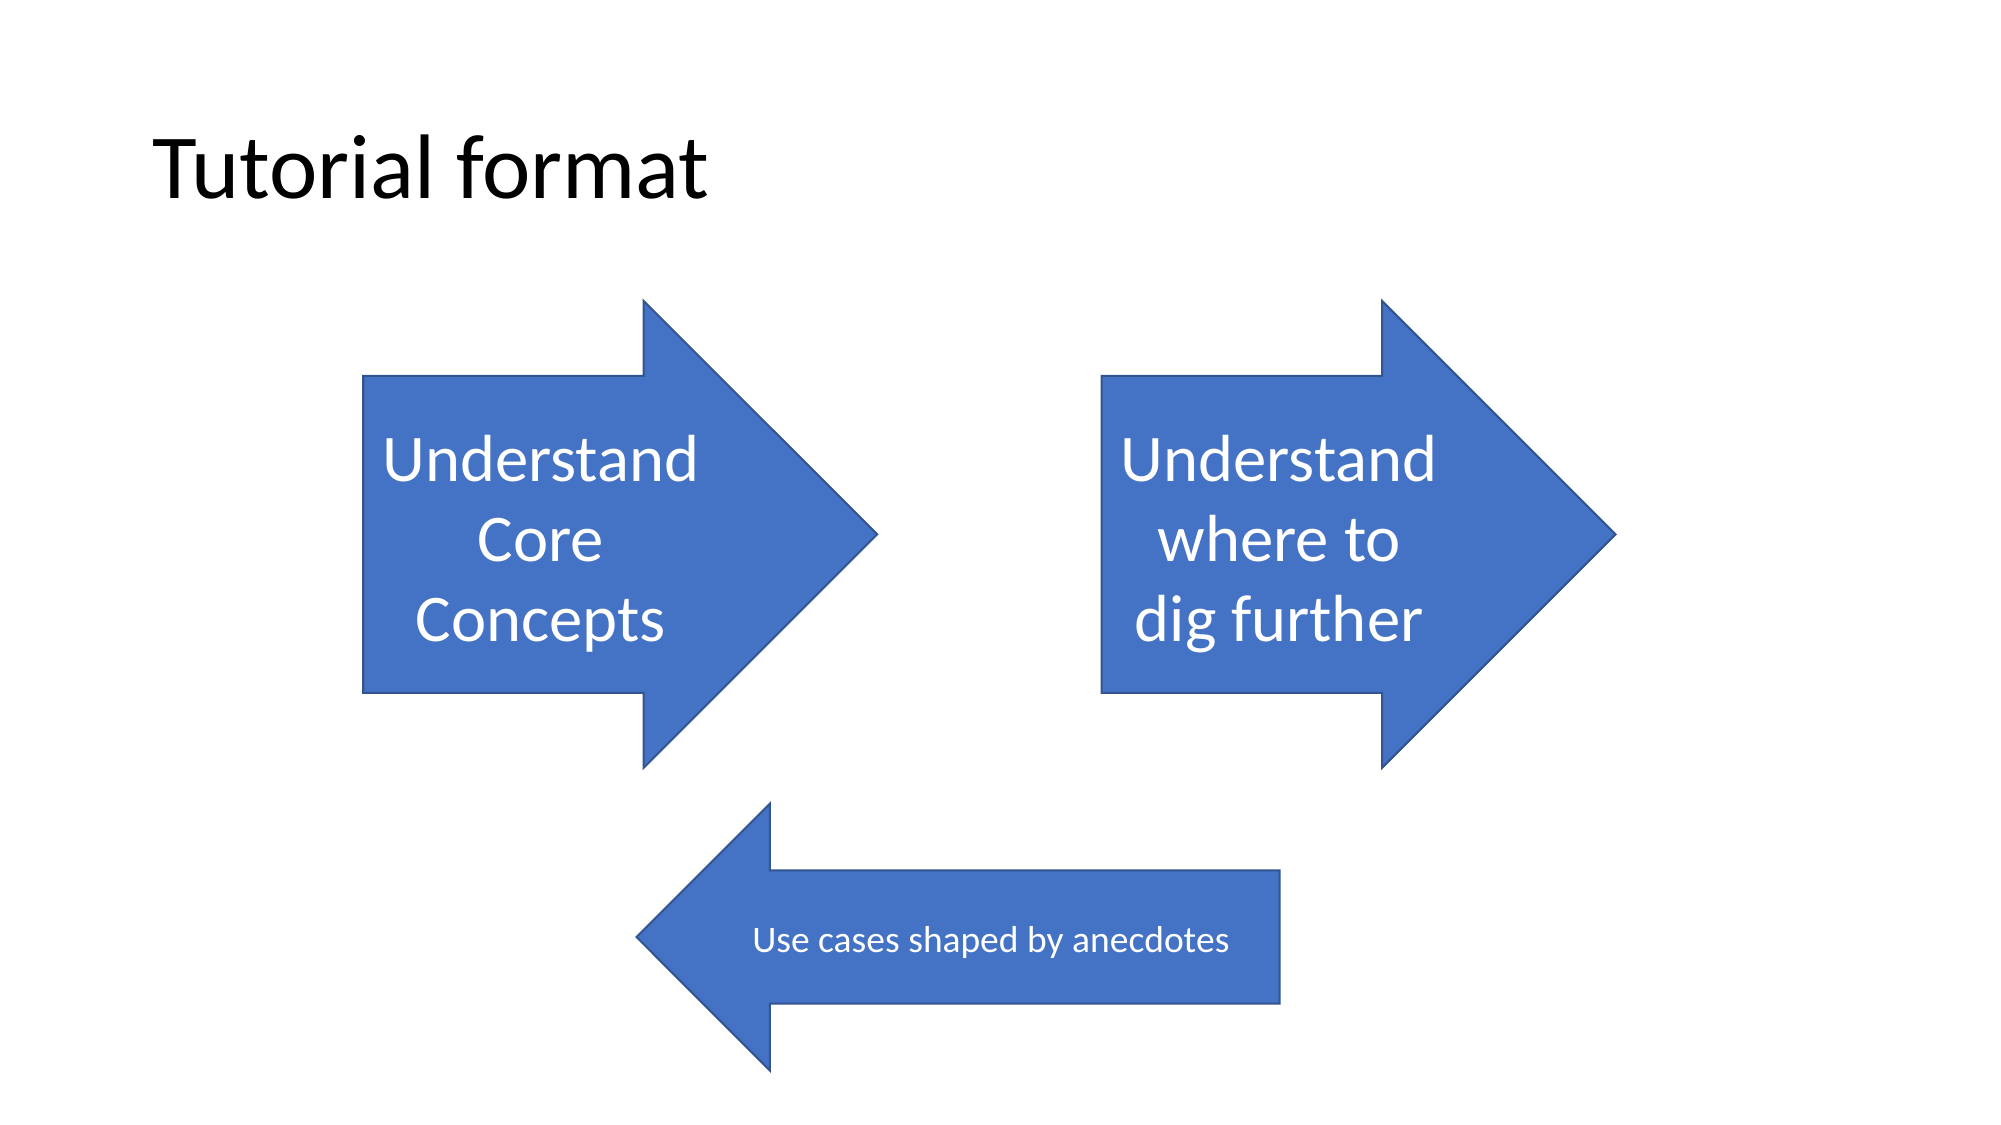

# Tutorial format
Understand where to dig further
Understand Core Concepts
Use cases shaped by anecdotes